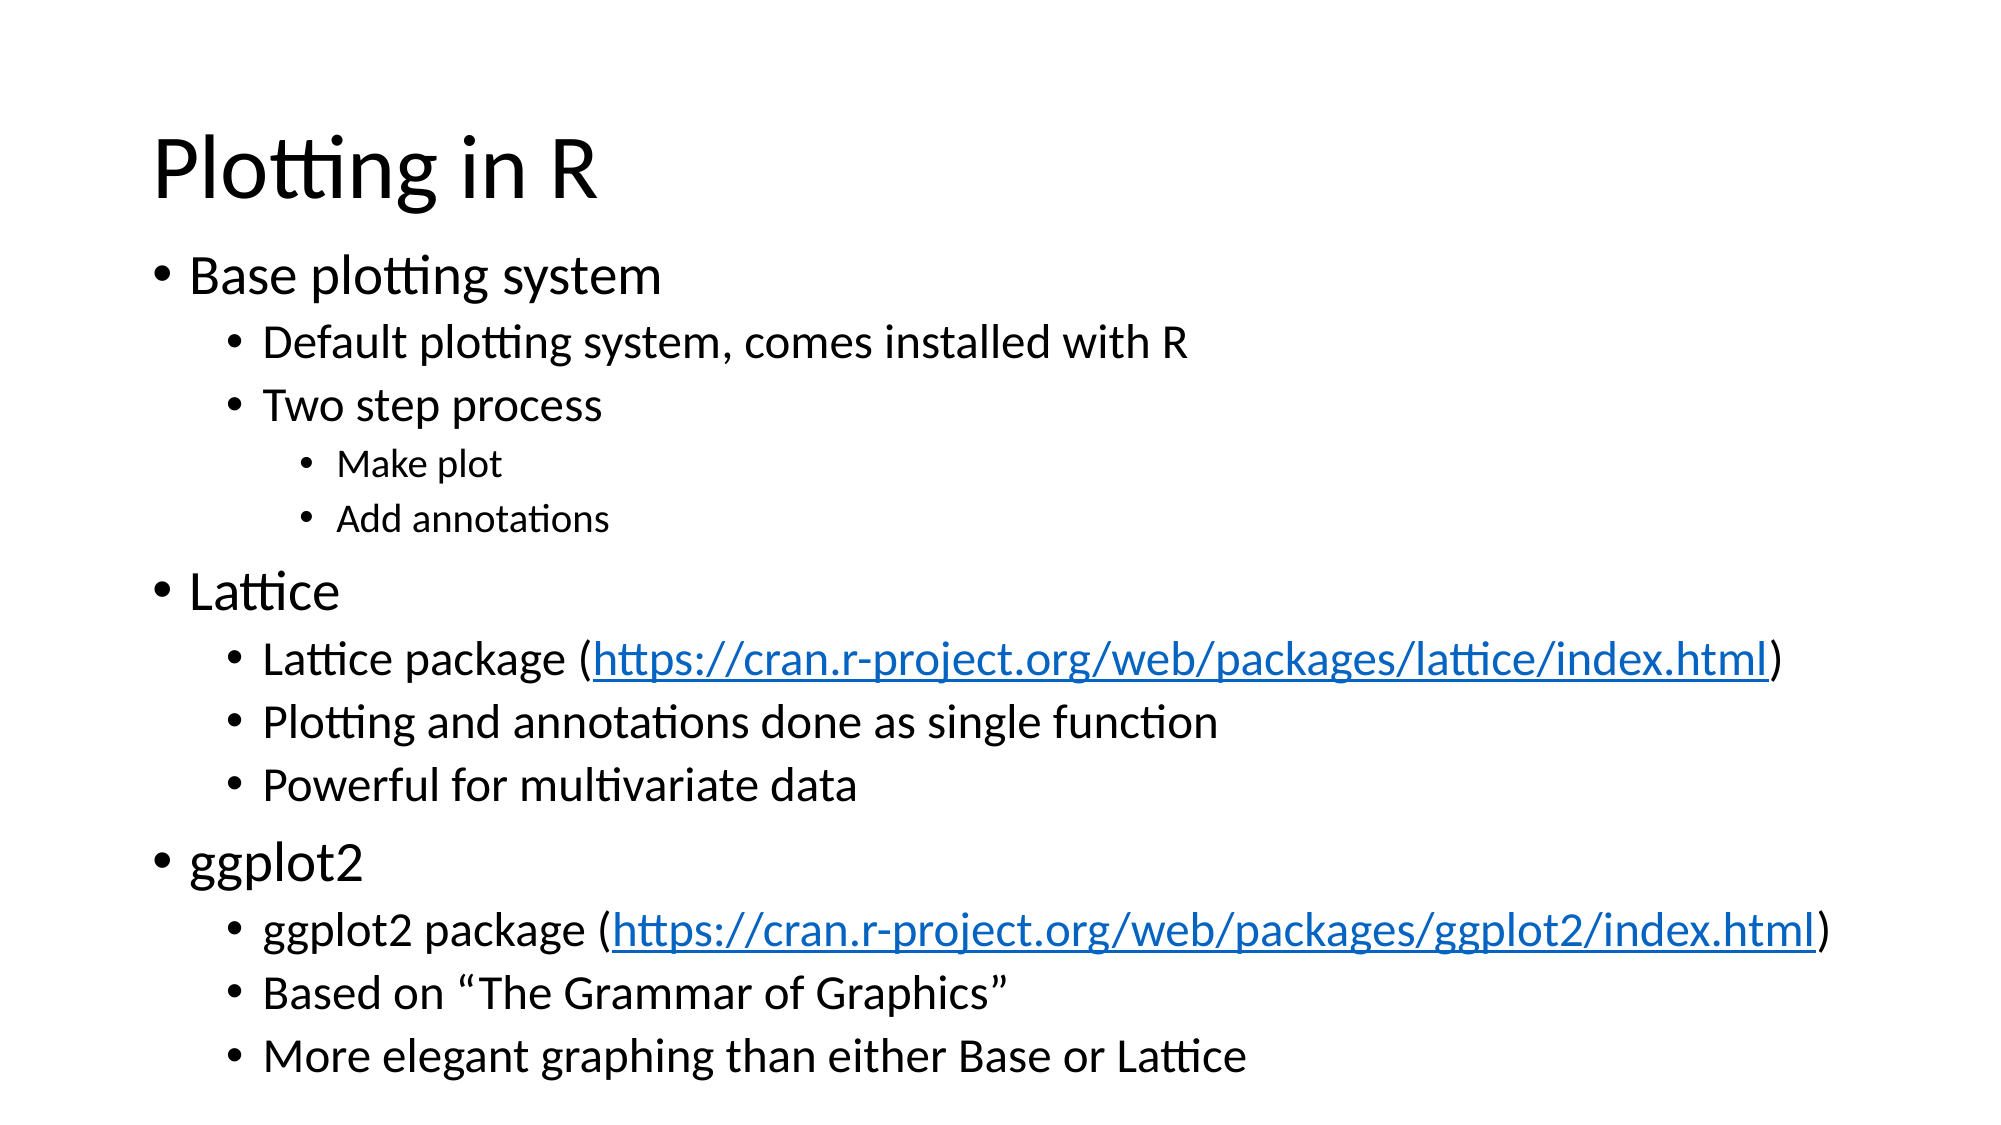

# Plotting in R
Base plotting system
Default plotting system, comes installed with R
Two step process
Make plot
Add annotations
Lattice
Lattice package (https://cran.r-project.org/web/packages/lattice/index.html)
Plotting and annotations done as single function
Powerful for multivariate data
ggplot2
ggplot2 package (https://cran.r-project.org/web/packages/ggplot2/index.html)
Based on “The Grammar of Graphics”
More elegant graphing than either Base or Lattice